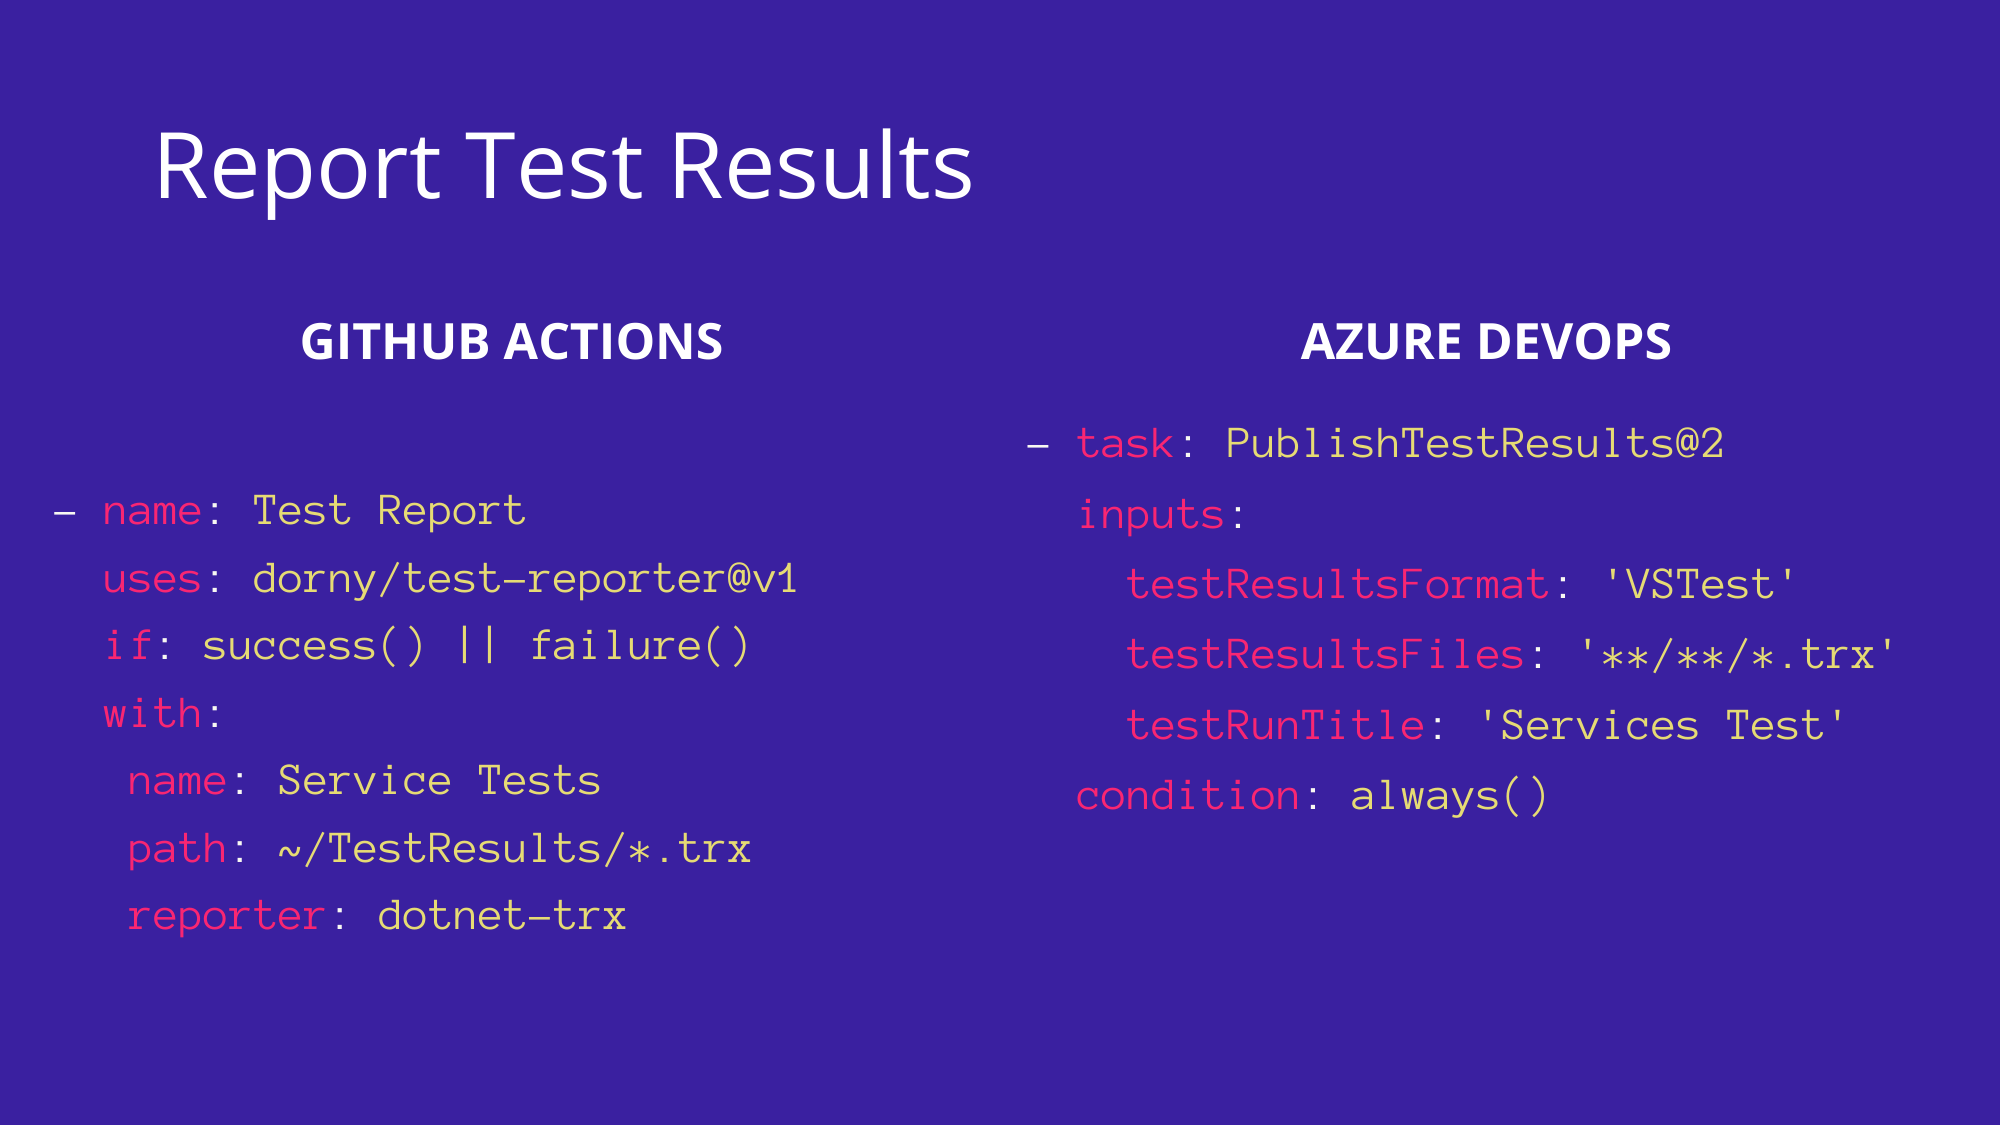

# Report Test Results
GITHUB ACTIONS
AZURE DEVOPS
- name: Test Report
  uses: dorny/test-reporter@v1
  if: success() || failure()
  with:
   name: Service Tests
   path: ~/TestResults/*.trx
   reporter: dotnet-trx
- task: PublishTestResults@2
  inputs:
    testResultsFormat: 'VSTest'
    testResultsFiles: '**/**/*.trx'
    testRunTitle: 'Services Test'
  condition: always()